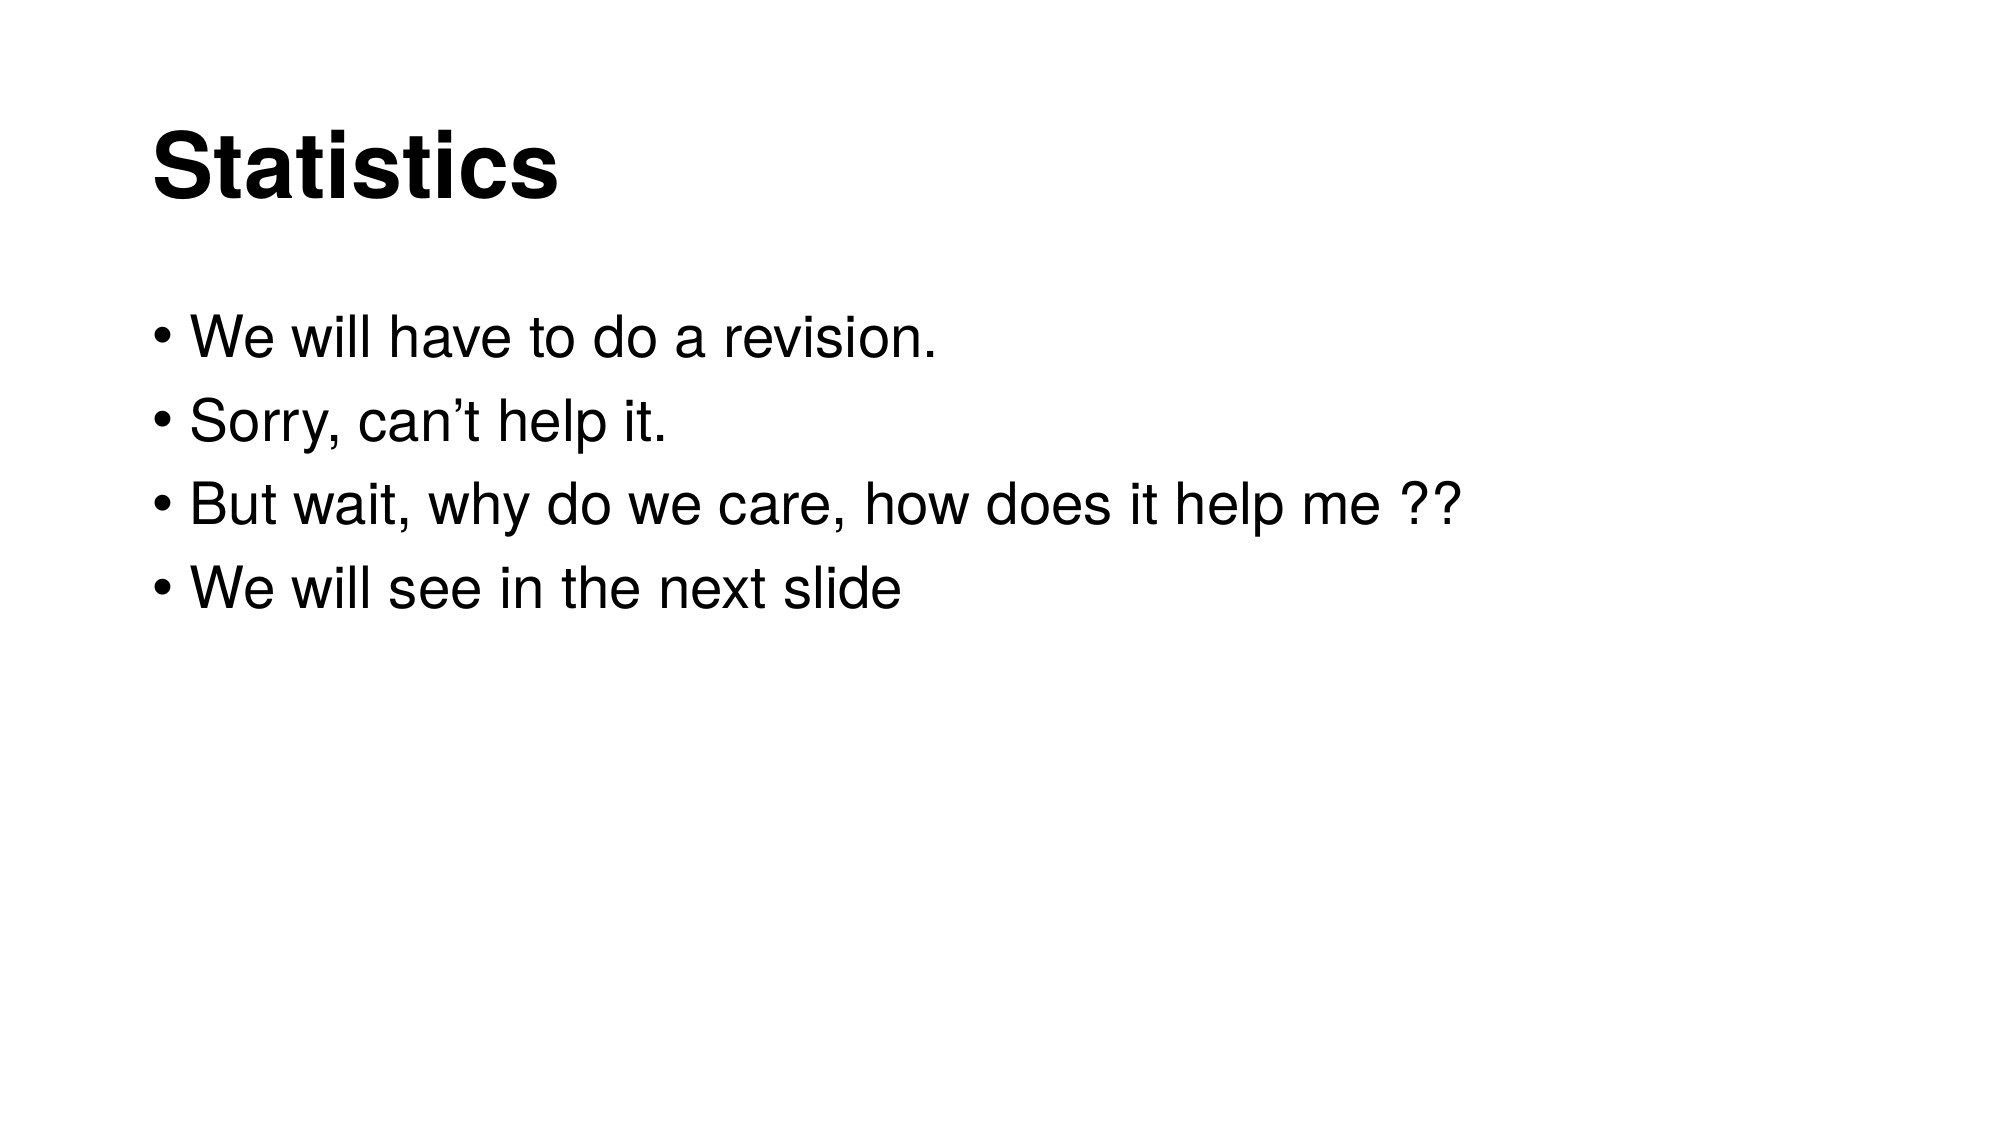

# Statistics
We will have to do a revision.
Sorry, can’t help it.
But wait, why do we care, how does it help me ??
We will see in the next slide